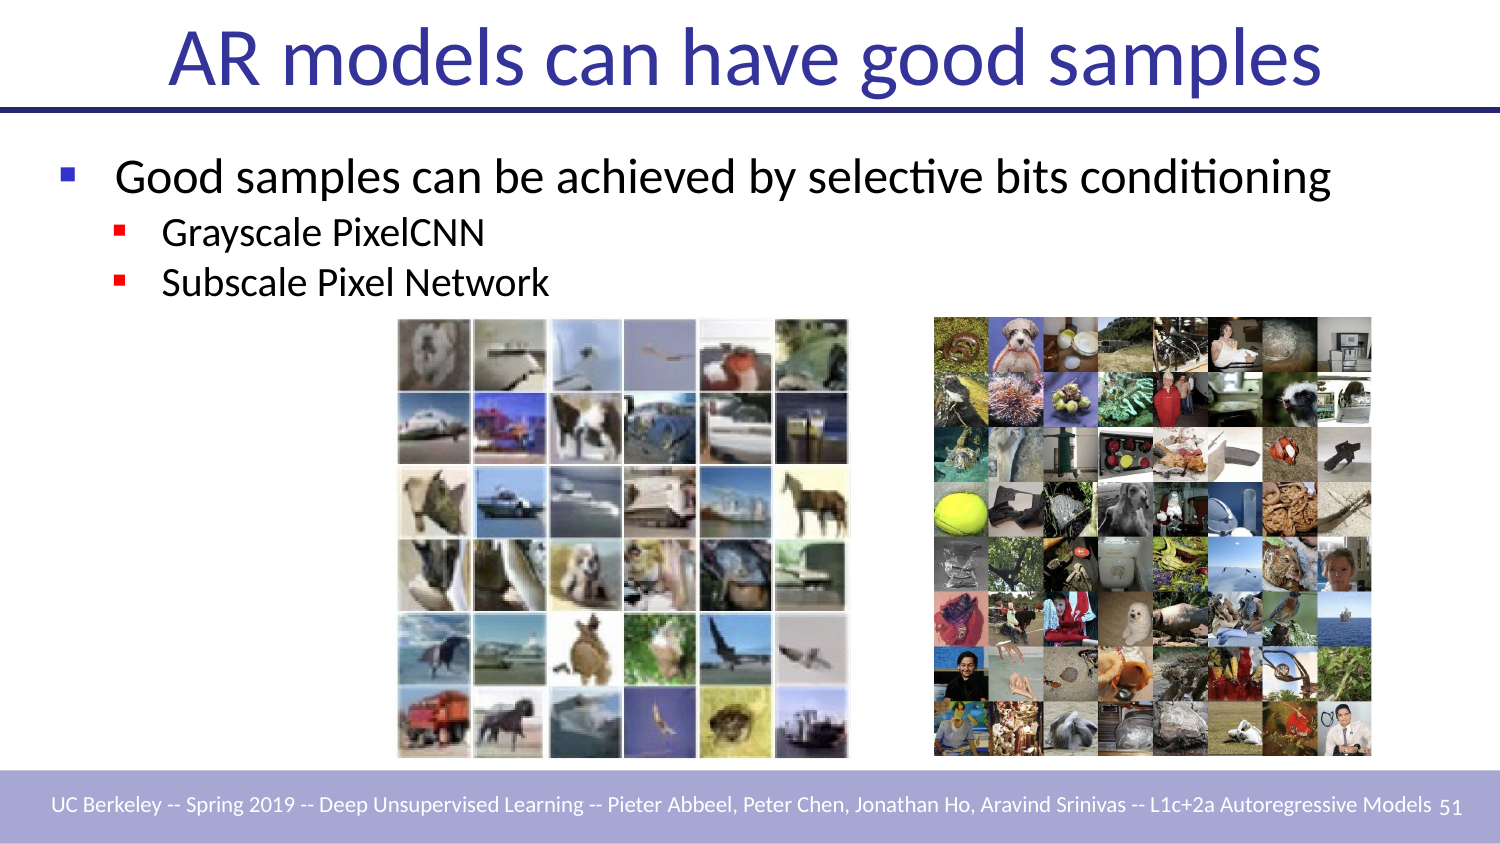

# AR models can have good samples
Good samples can be achieved by selective bits conditioning
Grayscale PixelCNN
Subscale Pixel Network

UC Berkeley -- Spring 2019 -- Deep Unsupervised Learning -- Pieter Abbeel, Peter Chen, Jonathan Ho, Aravind Srinivas -- L1c+2a Autoregressive Models 51